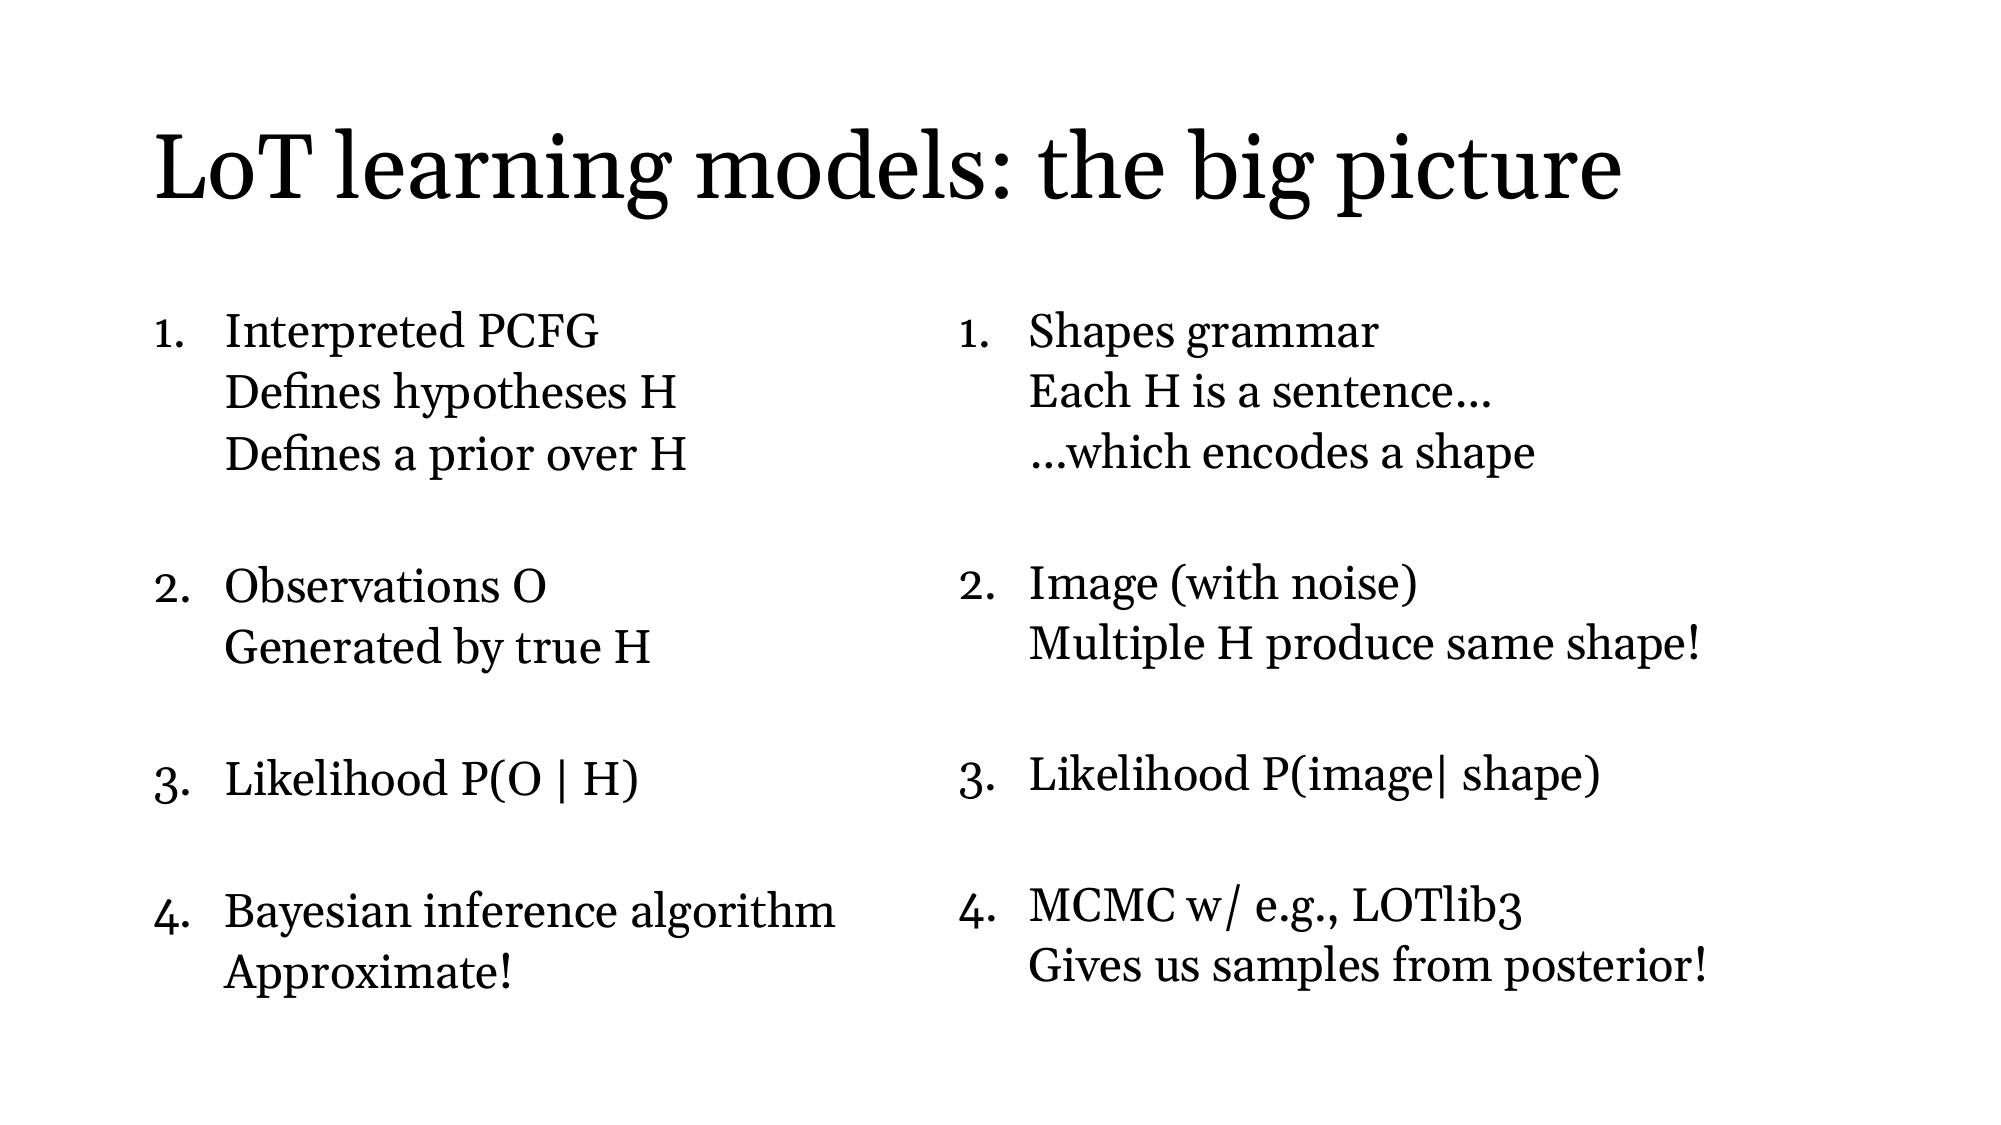

# LoT learning models: the big picture
Interpreted PCFG
	Defines hypotheses H
	Defines a prior over H

Observations O
	Generated by true H

Likelihood P(O | H)

Bayesian inference algorithm
	Approximate!
Shapes grammar
	Each H is a sentence…
	…which encodes a shape

Image (with noise)
	Multiple H produce same shape!

Likelihood P(image| shape)

MCMC w/ e.g., LOTlib3
	Gives us samples from posterior!